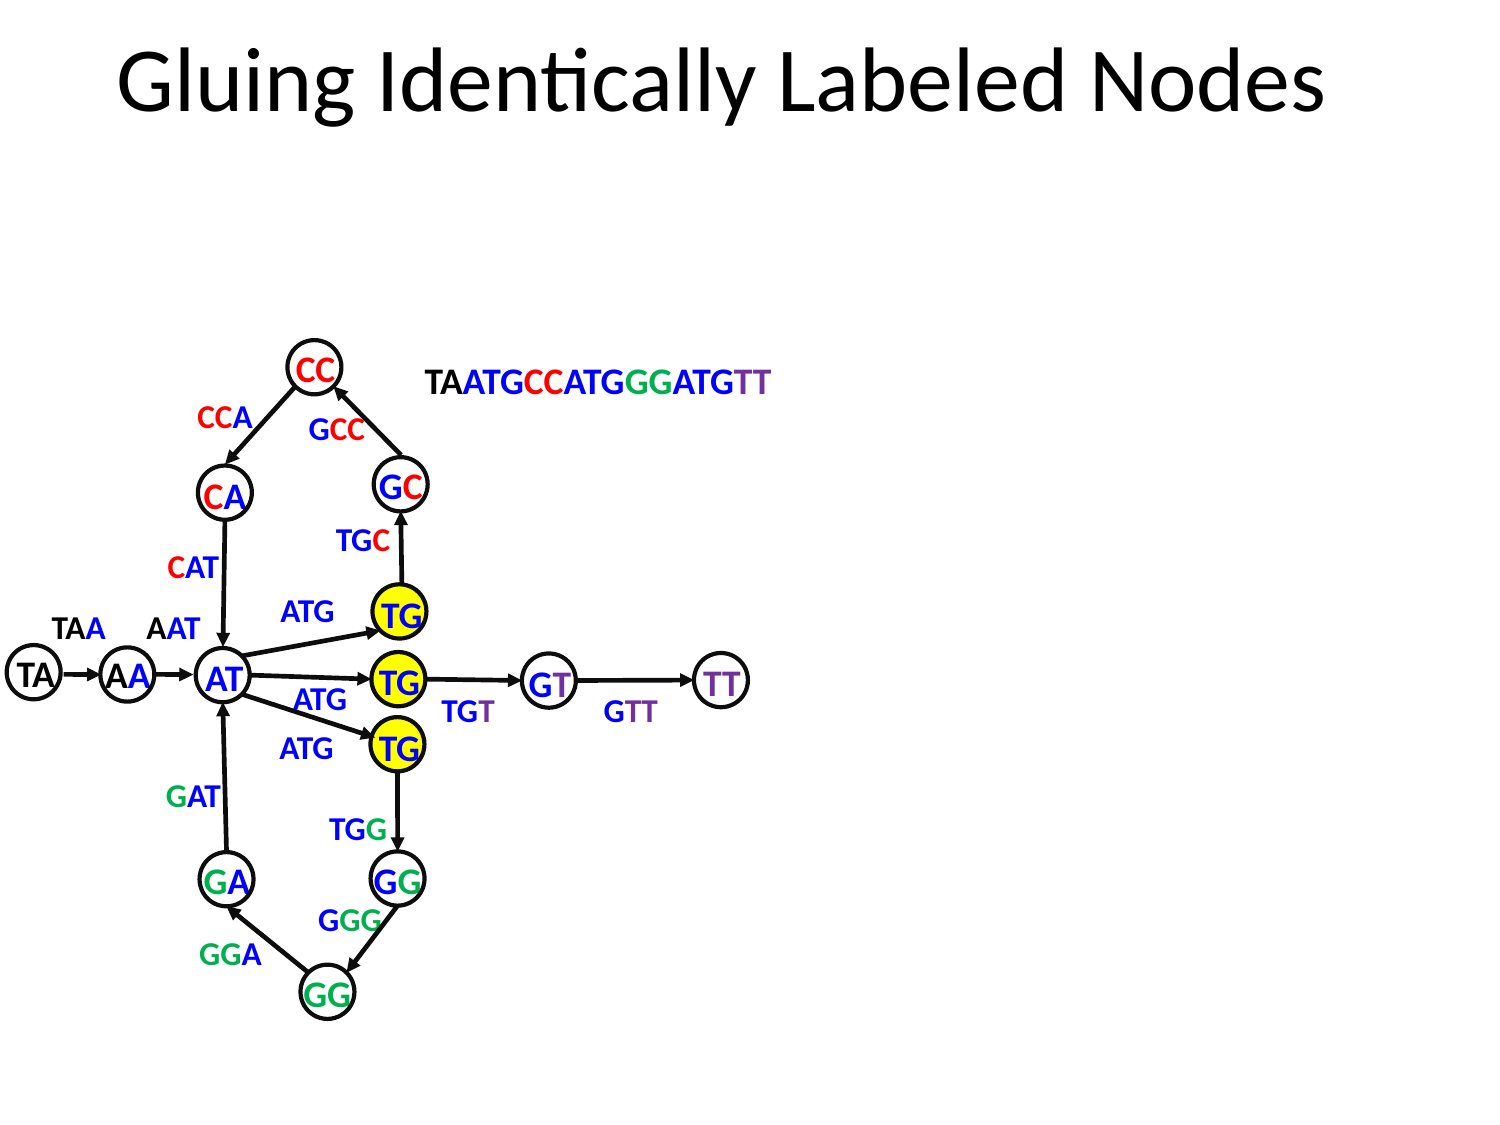

Gluing Identically Labeled Nodes
CC

TAATGCCATGGGATGTT
CCA
GCC
GC

CA

TGC
CAT
ATG
TG

TAA
AAT
TA

AA

AT

TG

TT

GT

ATG
TGT
GTT
TG

ATG
GAT
TGG
GA

GG

GGG
GGA
GG